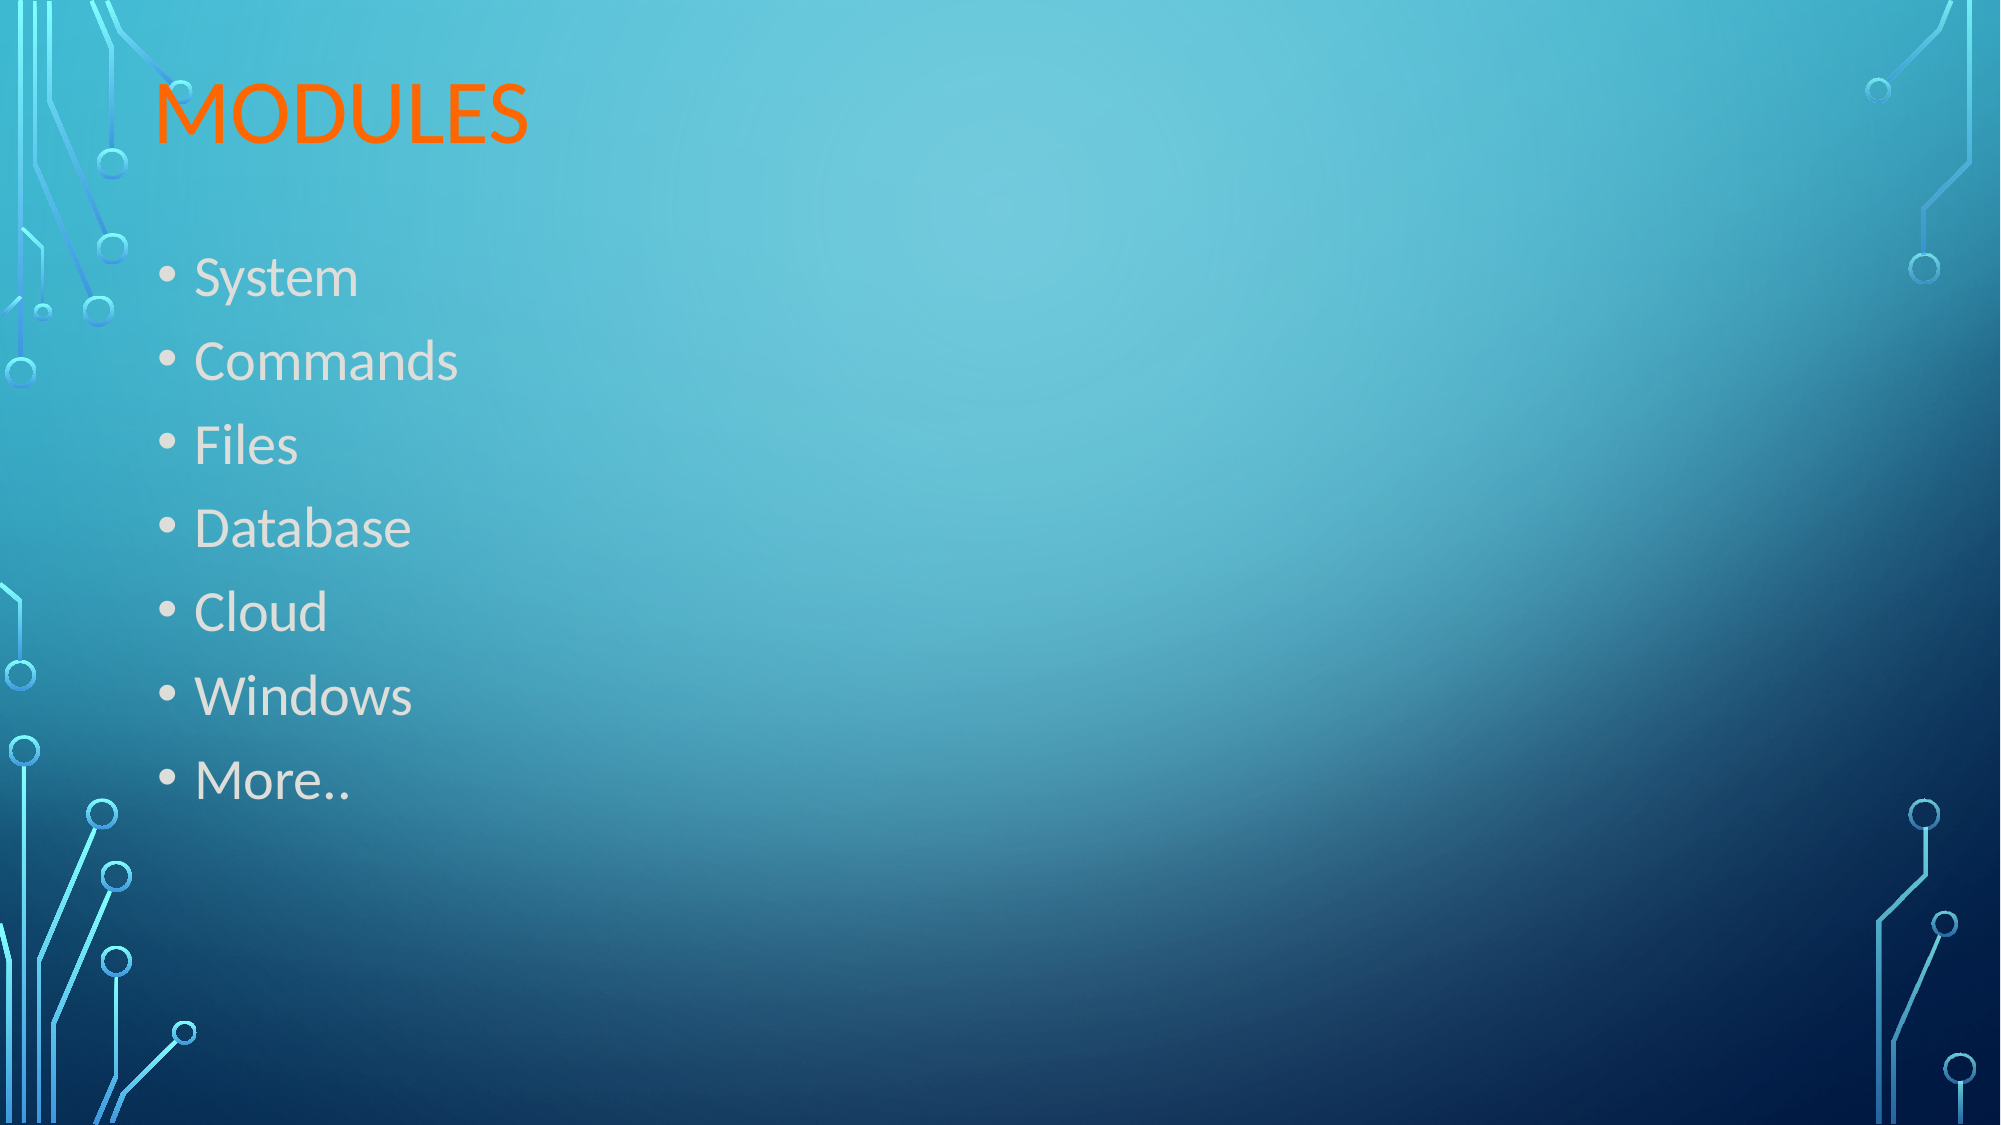

# modules
System
Commands
Files
Database
Cloud
Windows
More..